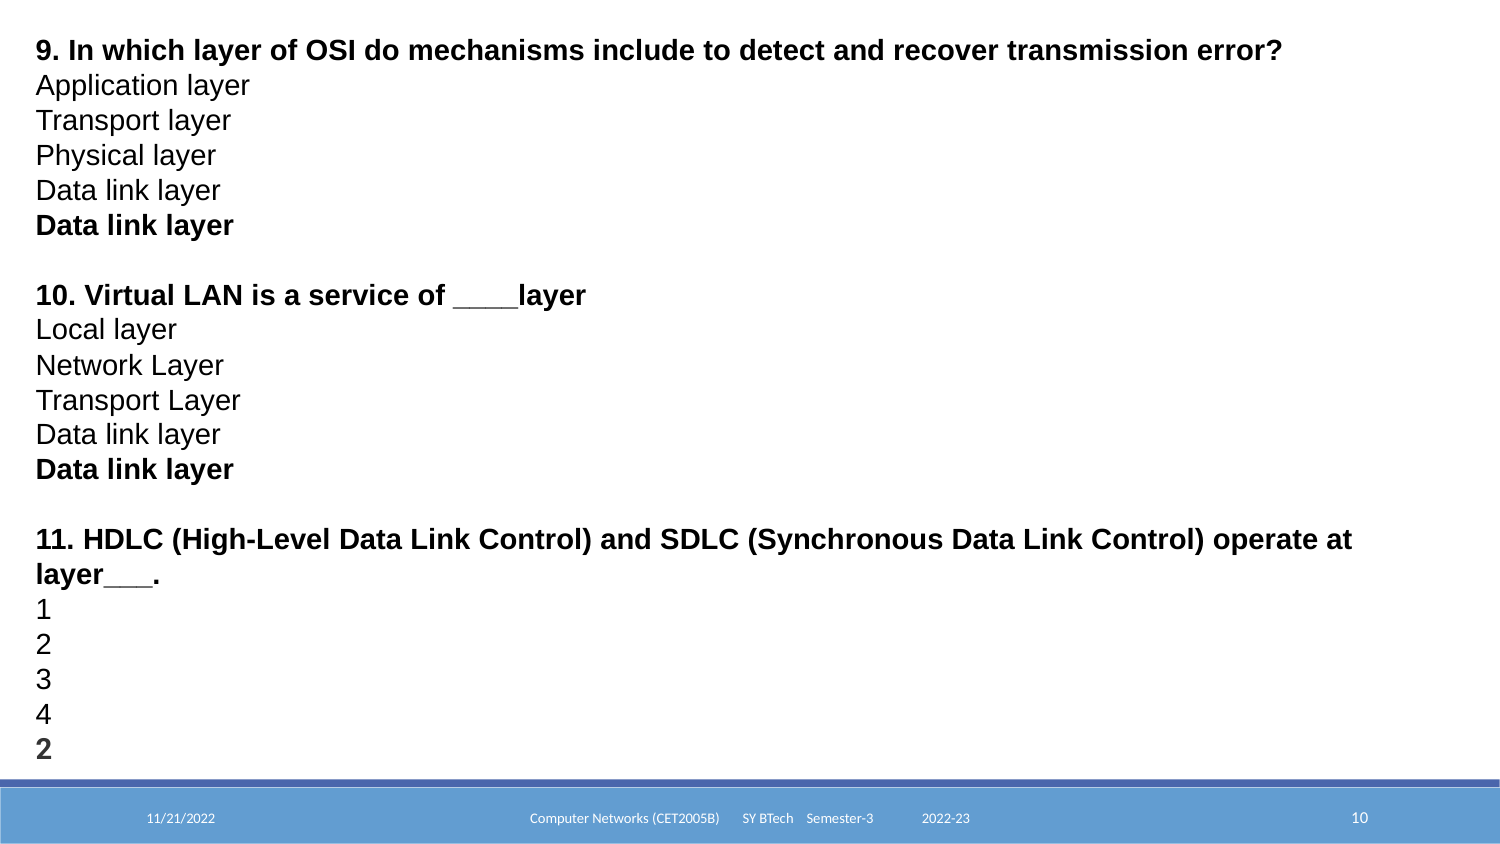

9. In which layer of OSI do mechanisms include to detect and recover transmission error?
Application layer
Transport layer
Physical layer
Data link layer
Data link layer

10. Virtual LAN is a service of ____layer
Local layer
Network Layer
Transport Layer
Data link layer
Data link layer

11. HDLC (High-Level Data Link Control) and SDLC (Synchronous Data Link Control) operate at layer___.
1
2
3
4
2
11/21/2022
Computer Networks (CET2005B)       SY BTech    Semester-3               2022-23
10